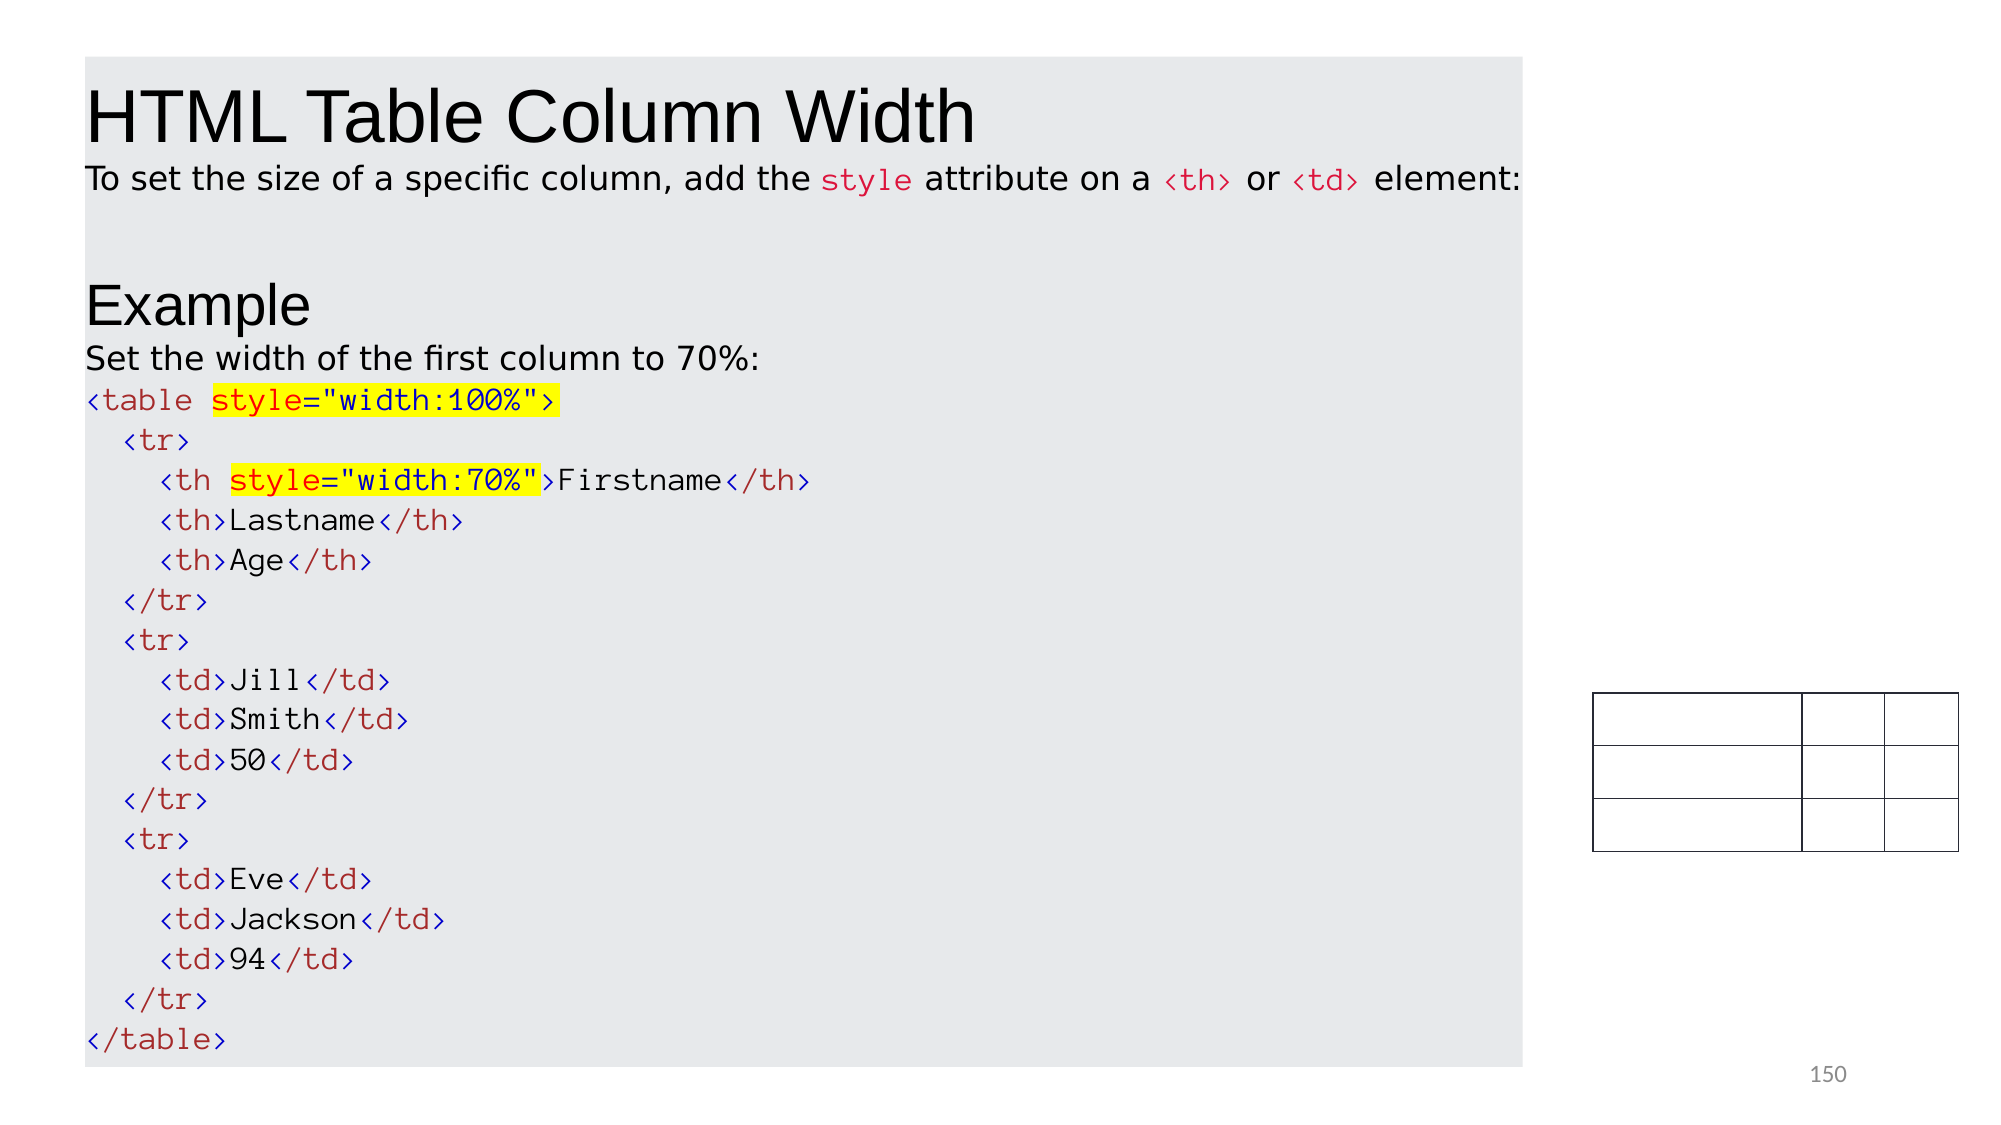

HTML Table Column Width
To set the size of a specific column, add the style attribute on a <th> or <td> element:

Example
Set the width of the first column to 70%:
<table style="width:100%">
  <tr>
    <th style="width:70%">Firstname</th>
    <th>Lastname</th>
    <th>Age</th>
  </tr>
  <tr>
    <td>Jill</td>
    <td>Smith</td>
    <td>50</td>
  </tr>
  <tr>
    <td>Eve</td>
    <td>Jackson</td>
    <td>94</td>
  </tr>
</table>
|  |  |  |
| --- | --- | --- |
|  |  |  |
|  |  |  |

150